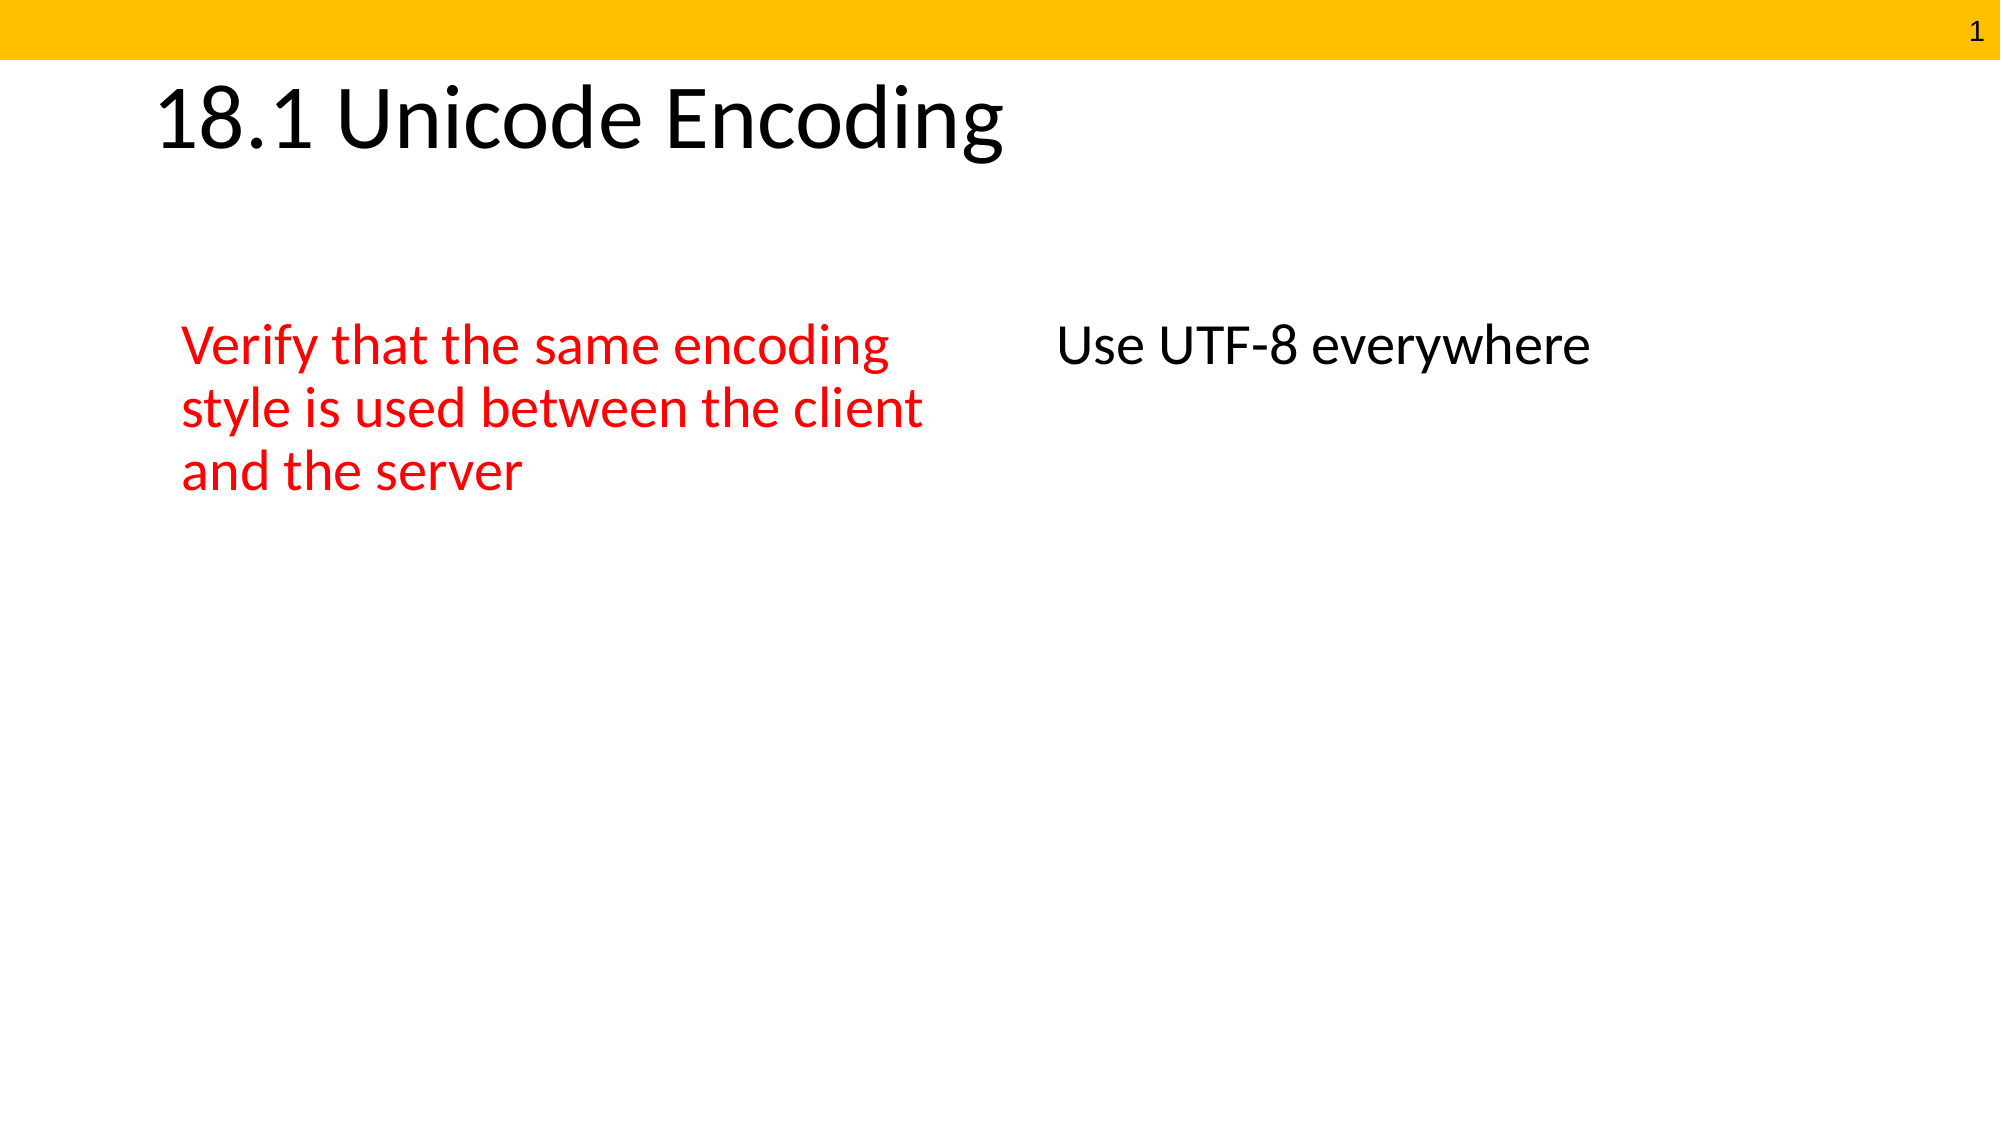

# 18.1 Unicode Encoding

Verify that the same encoding style is used between the client and the server
Use UTF-8 everywhere